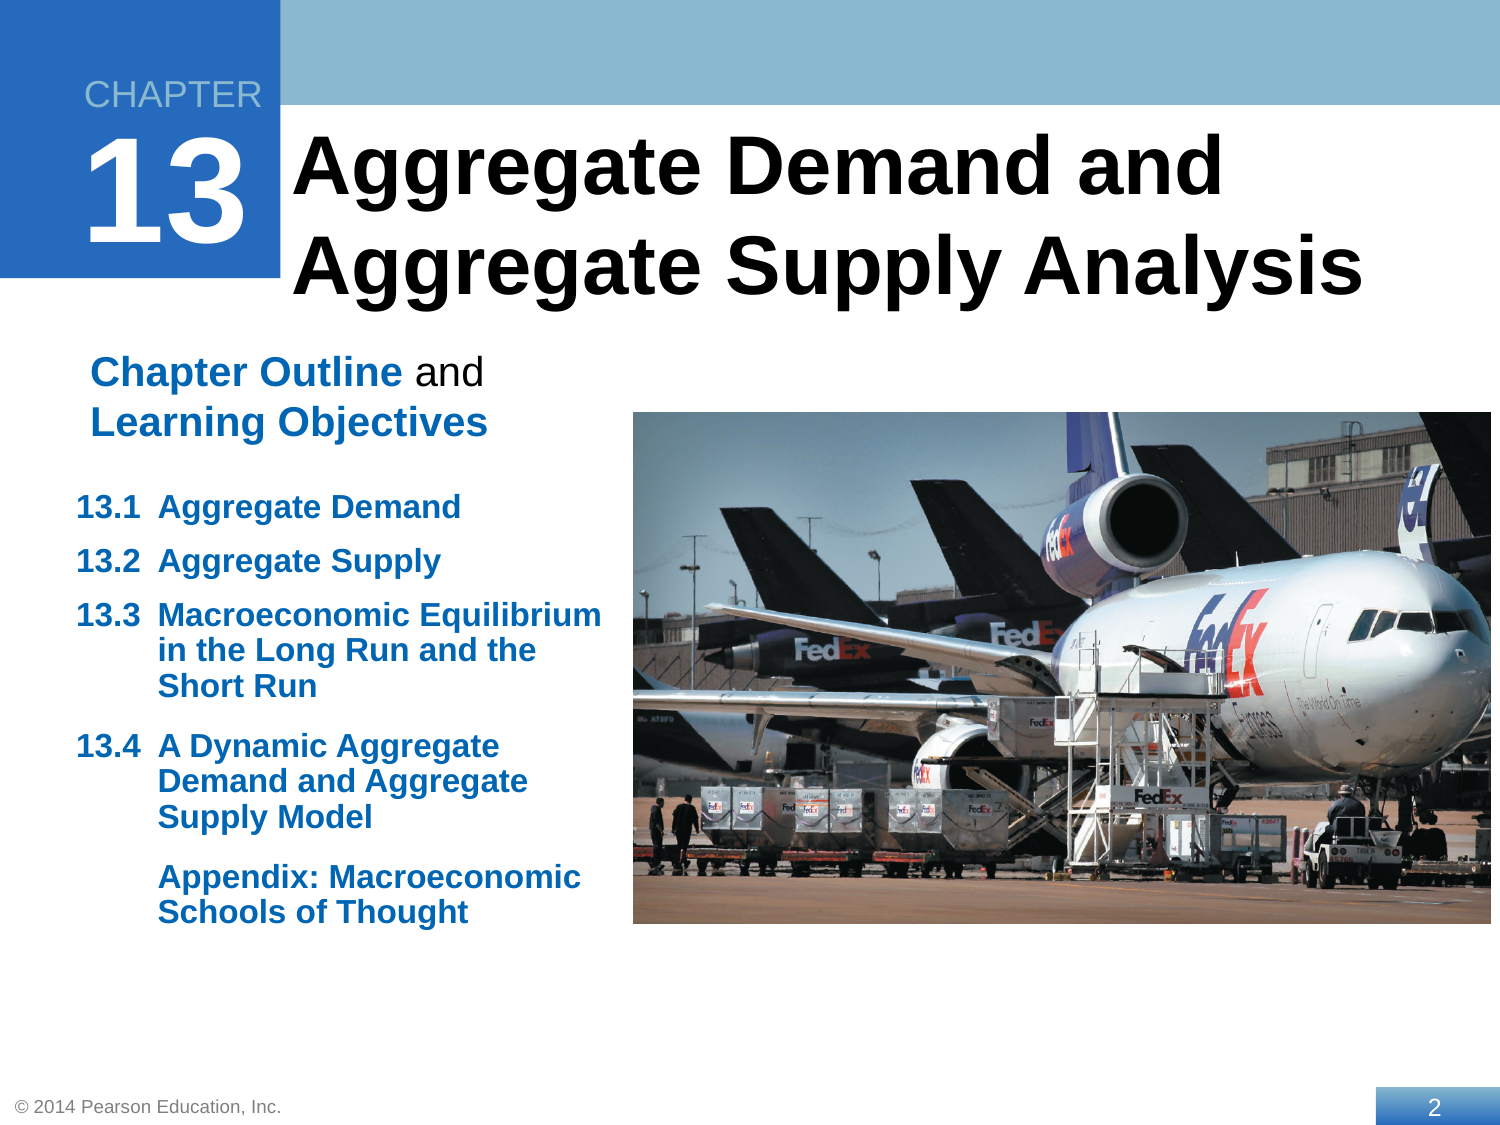

# Aggregate Demand and Aggregate Supply Analysis